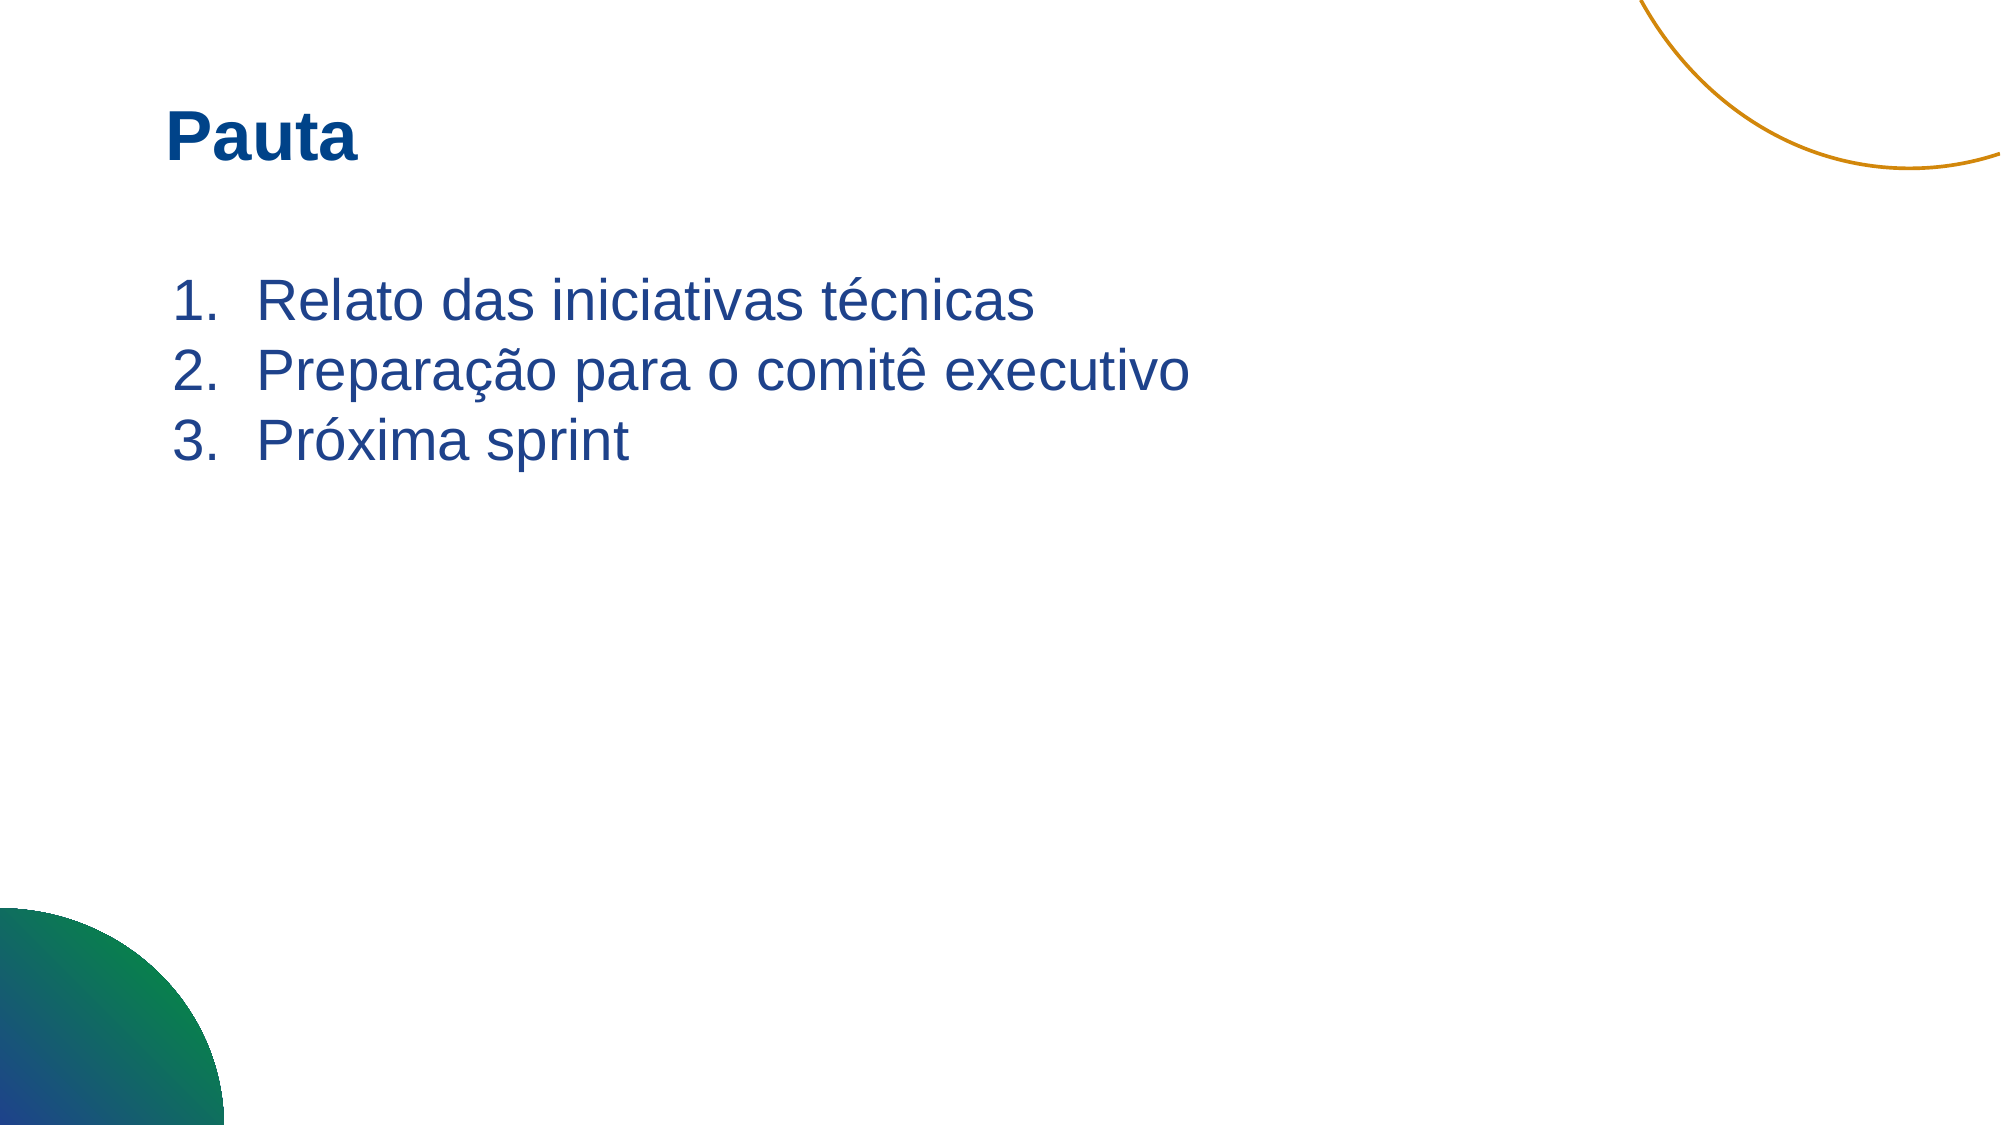

Pauta
Relato das iniciativas técnicas
Preparação para o comitê executivo
Próxima sprint